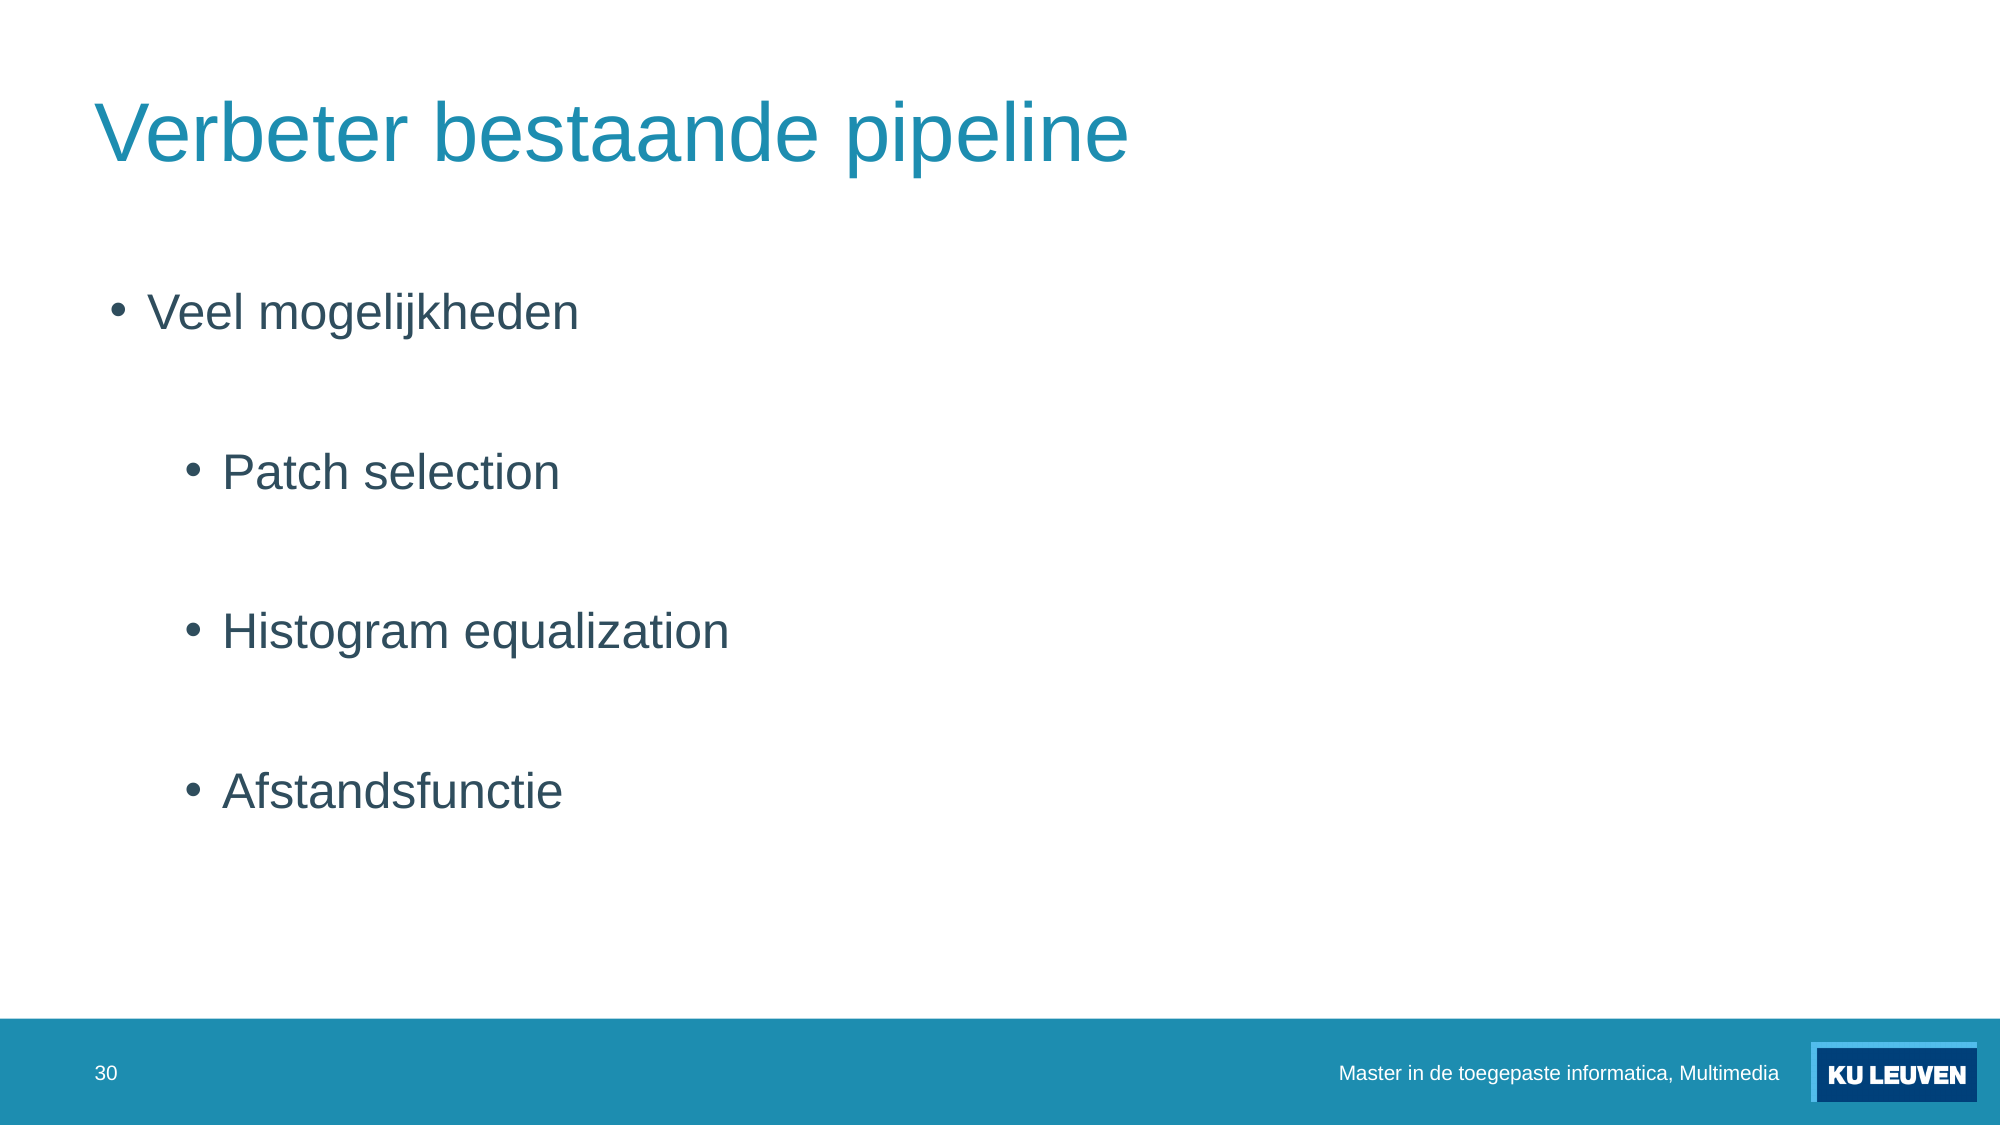

# Verbeter bestaande pipeline
Veel mogelijkheden

Patch selection

Histogram equalization

Afstandsfunctie
30
Master in de toegepaste informatica, Multimedia